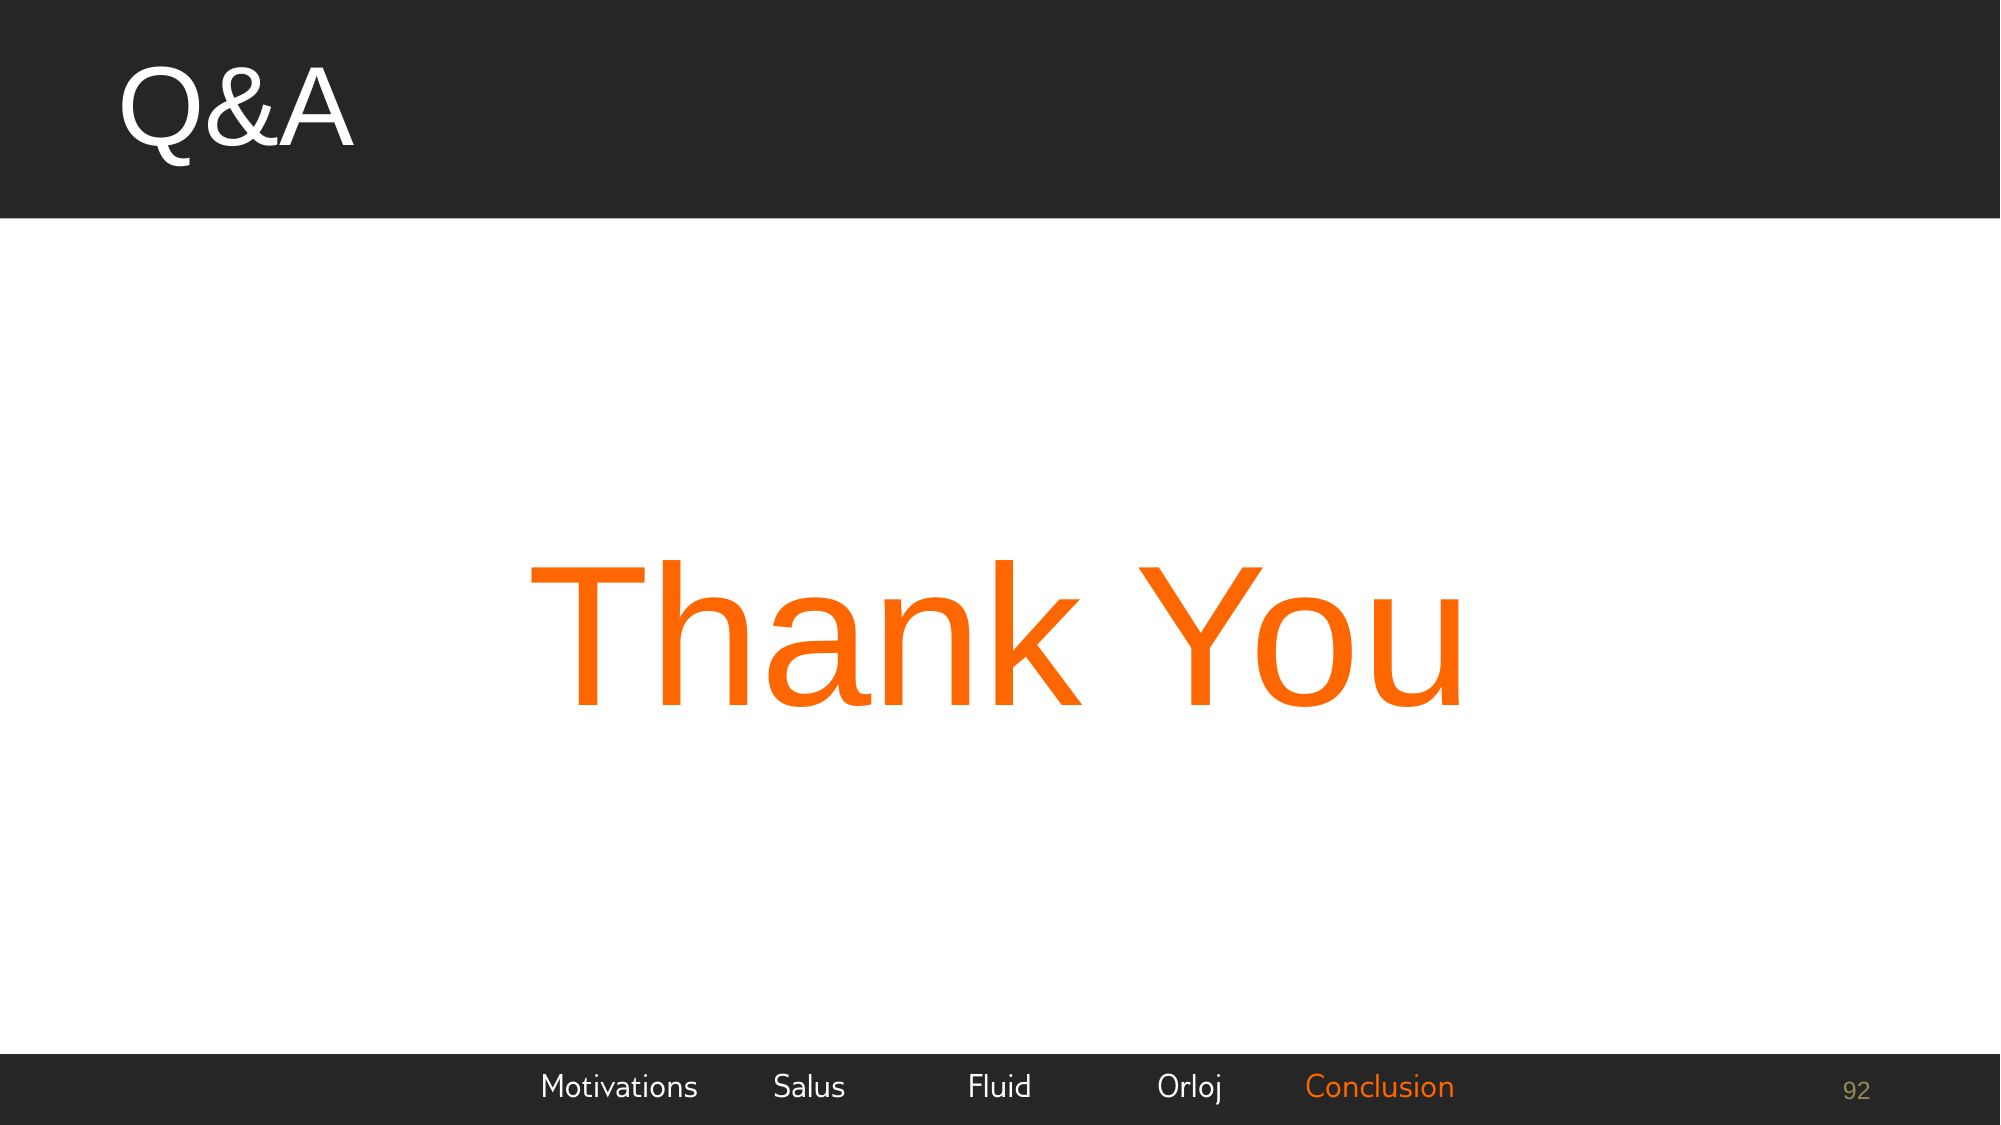

# Q&A
Thank You
| Motivations | Salus | Fluid | Orloj | Conclusion |
| --- | --- | --- | --- | --- |
92